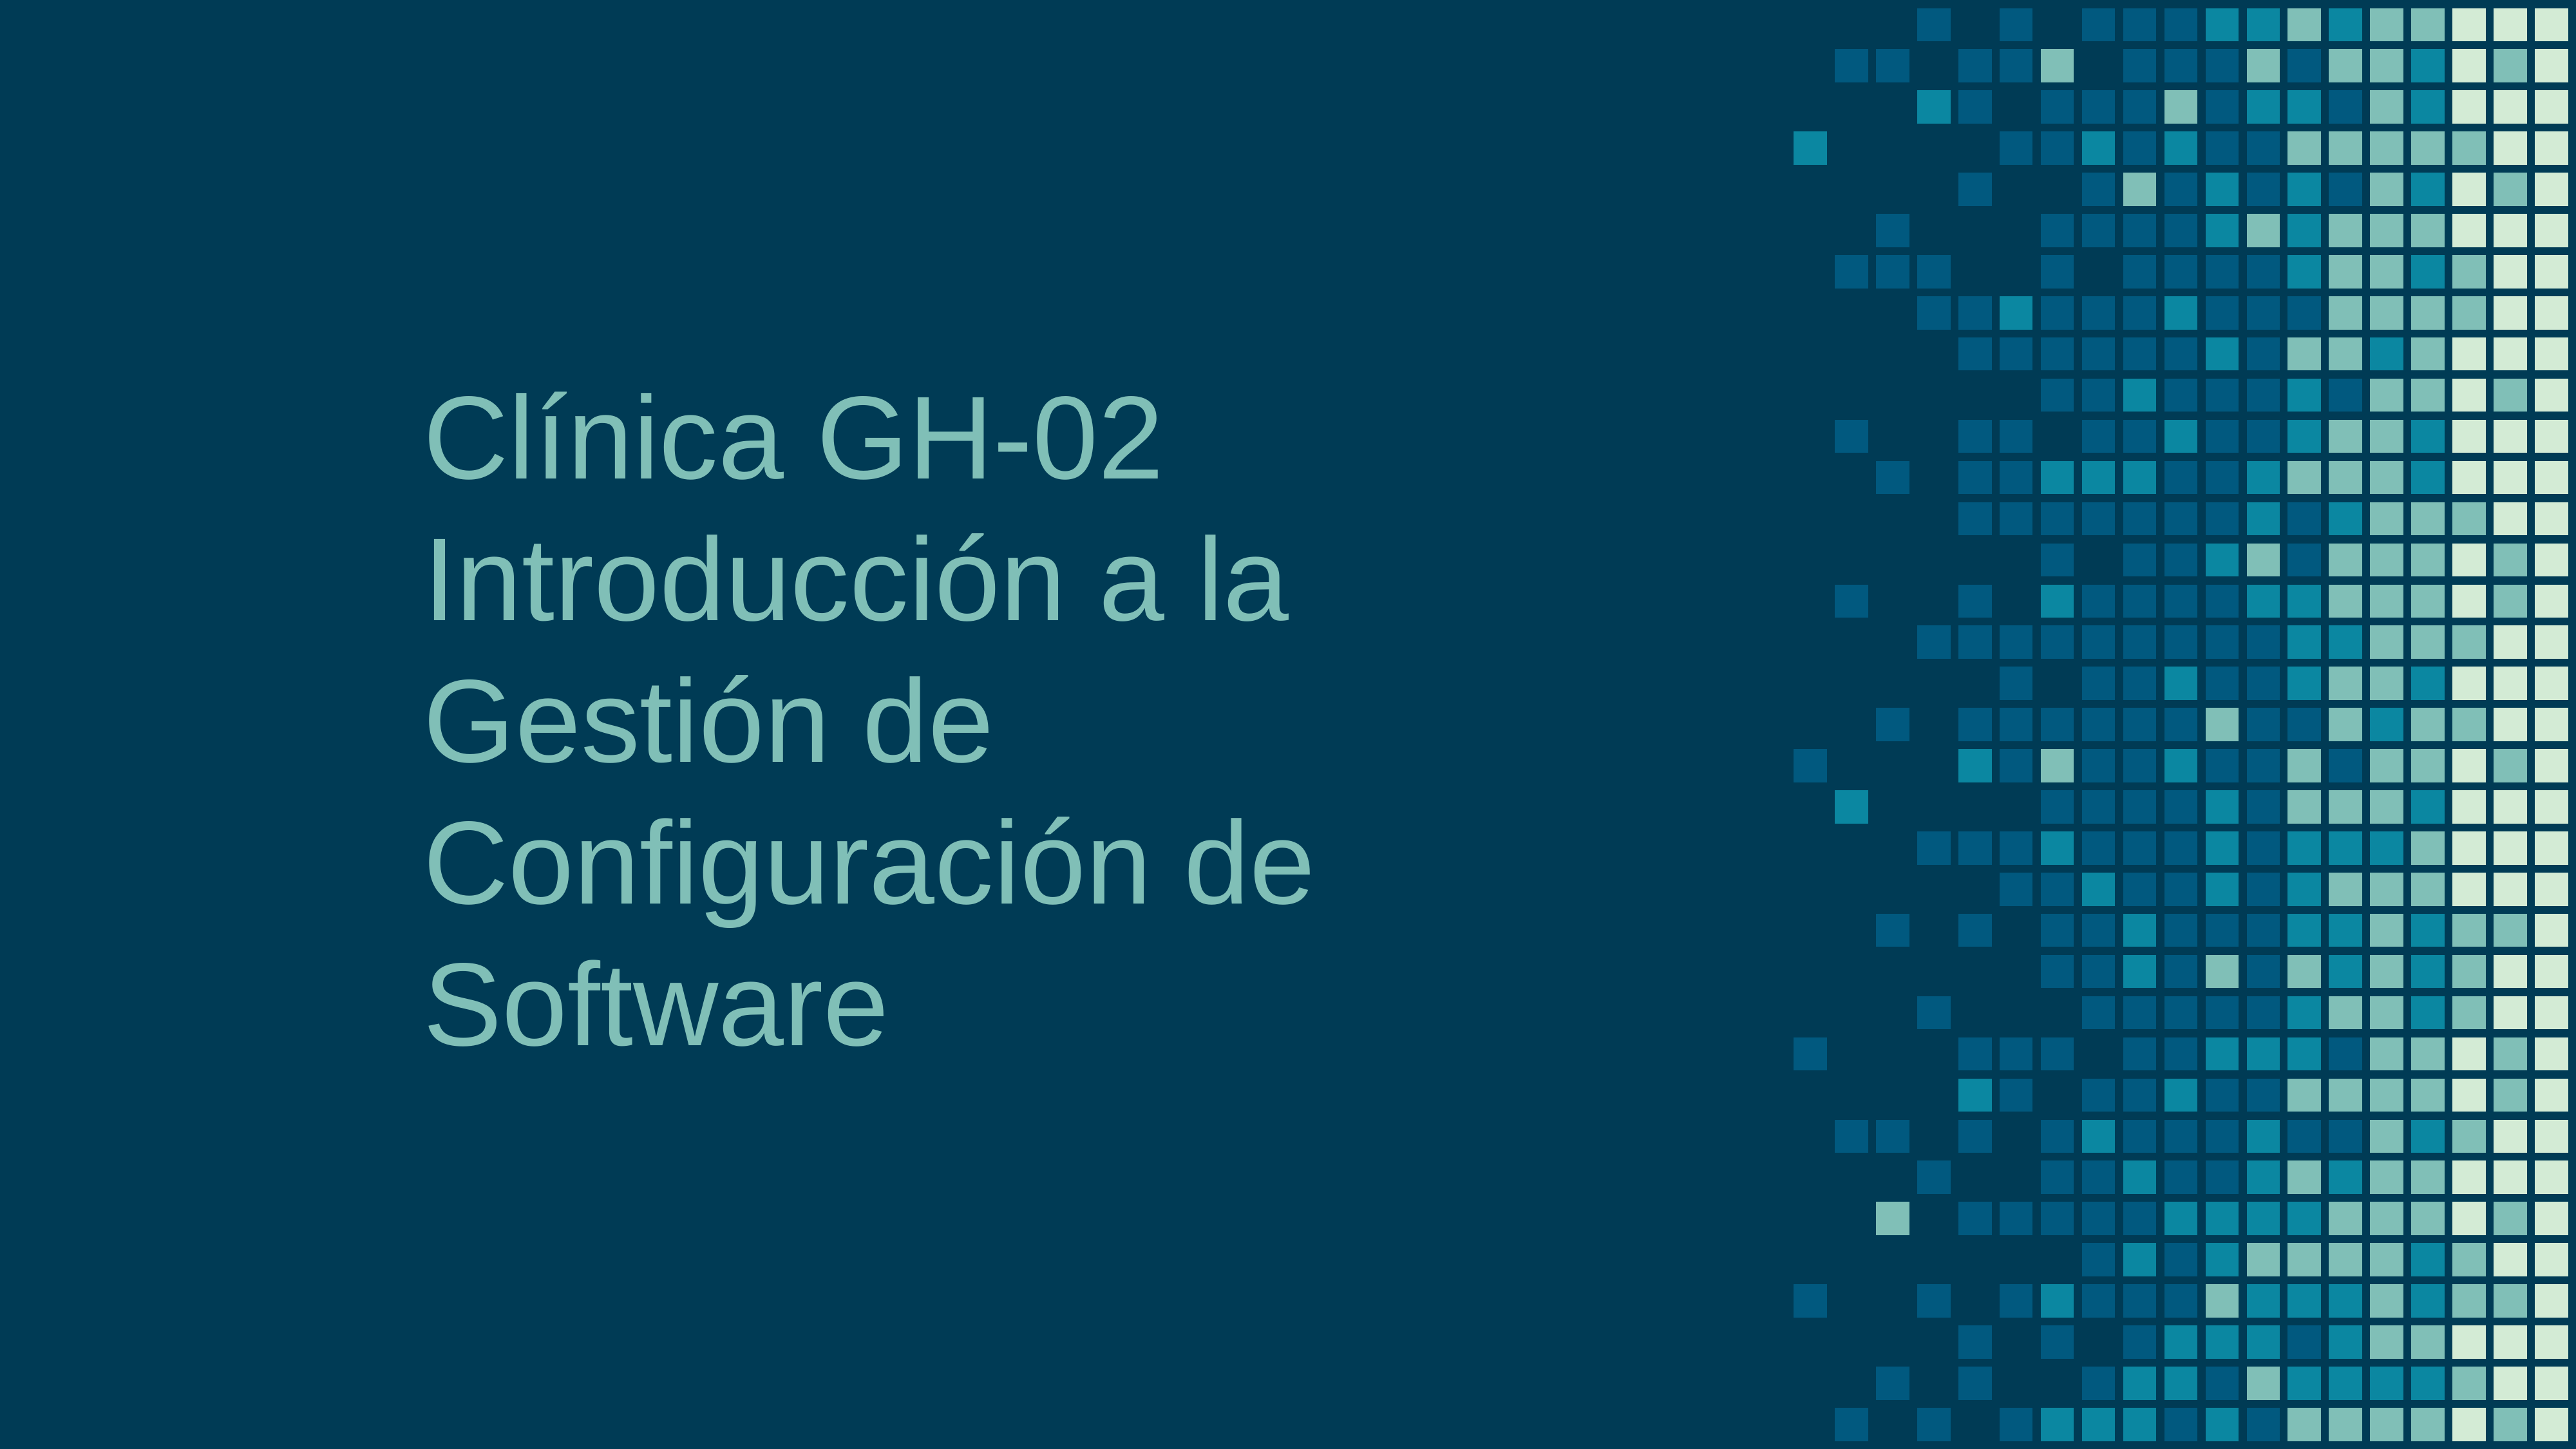

# Clínica GH-02 Introducción a la Gestión de Configuración de Software